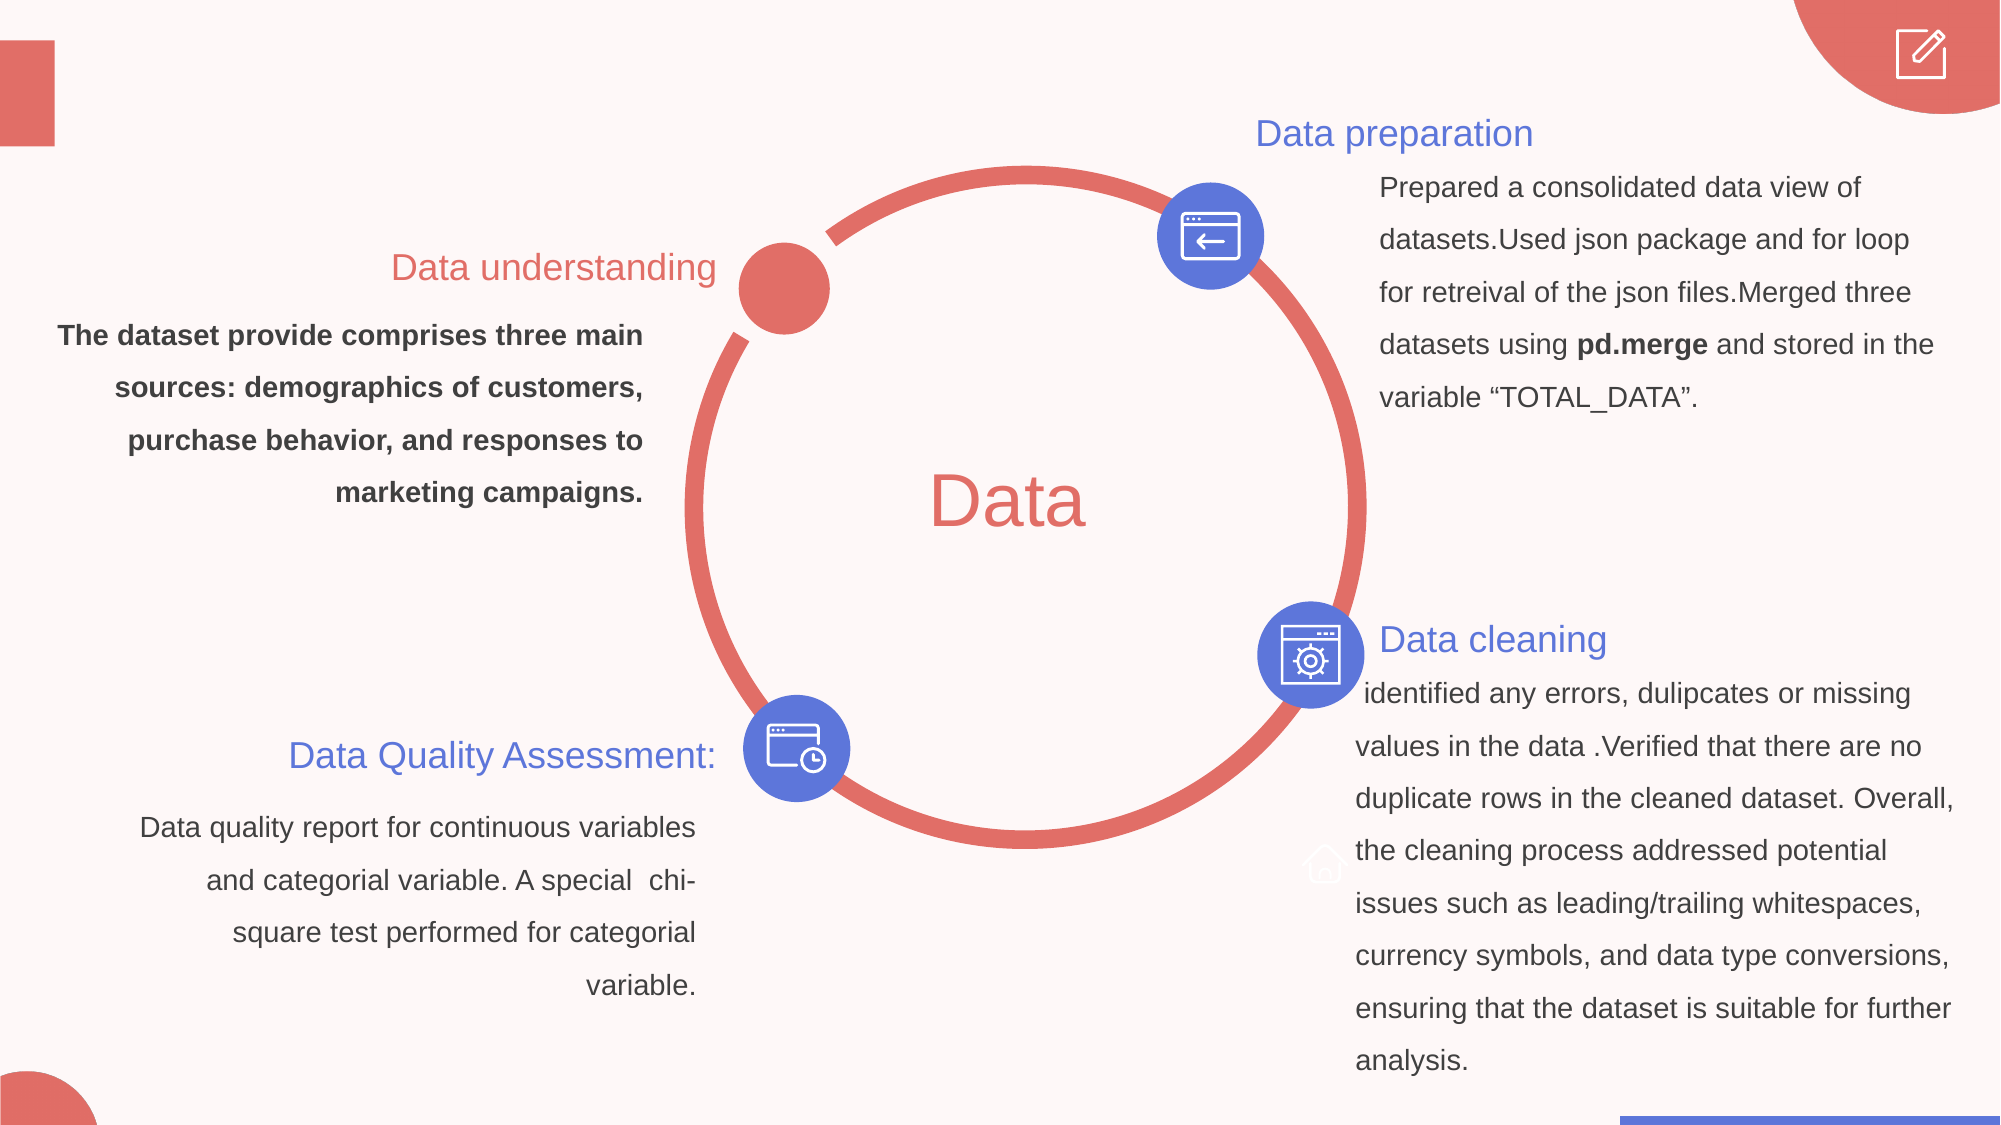

Data preparation
Prepared a consolidated data view of datasets.Used json package and for loop for retreival of the json files.Merged three datasets using pd.merge and stored in the variable “TOTAL_DATA”.

Data understanding

The dataset provide comprises three main sources: demographics of customers, purchase behavior, and responses to marketing campaigns.
Data

Data cleaning
 identified any errors, dulipcates or missing values in the data .Verified that there are no duplicate rows in the cleaned dataset. Overall, the cleaning process addressed potential issues such as leading/trailing whitespaces, currency symbols, and data type conversions, ensuring that the dataset is suitable for further analysis.

Data Quality Assessment:
Data quality report for continuous variables and categorial variable. A special  chi-square test performed for categorial variable.